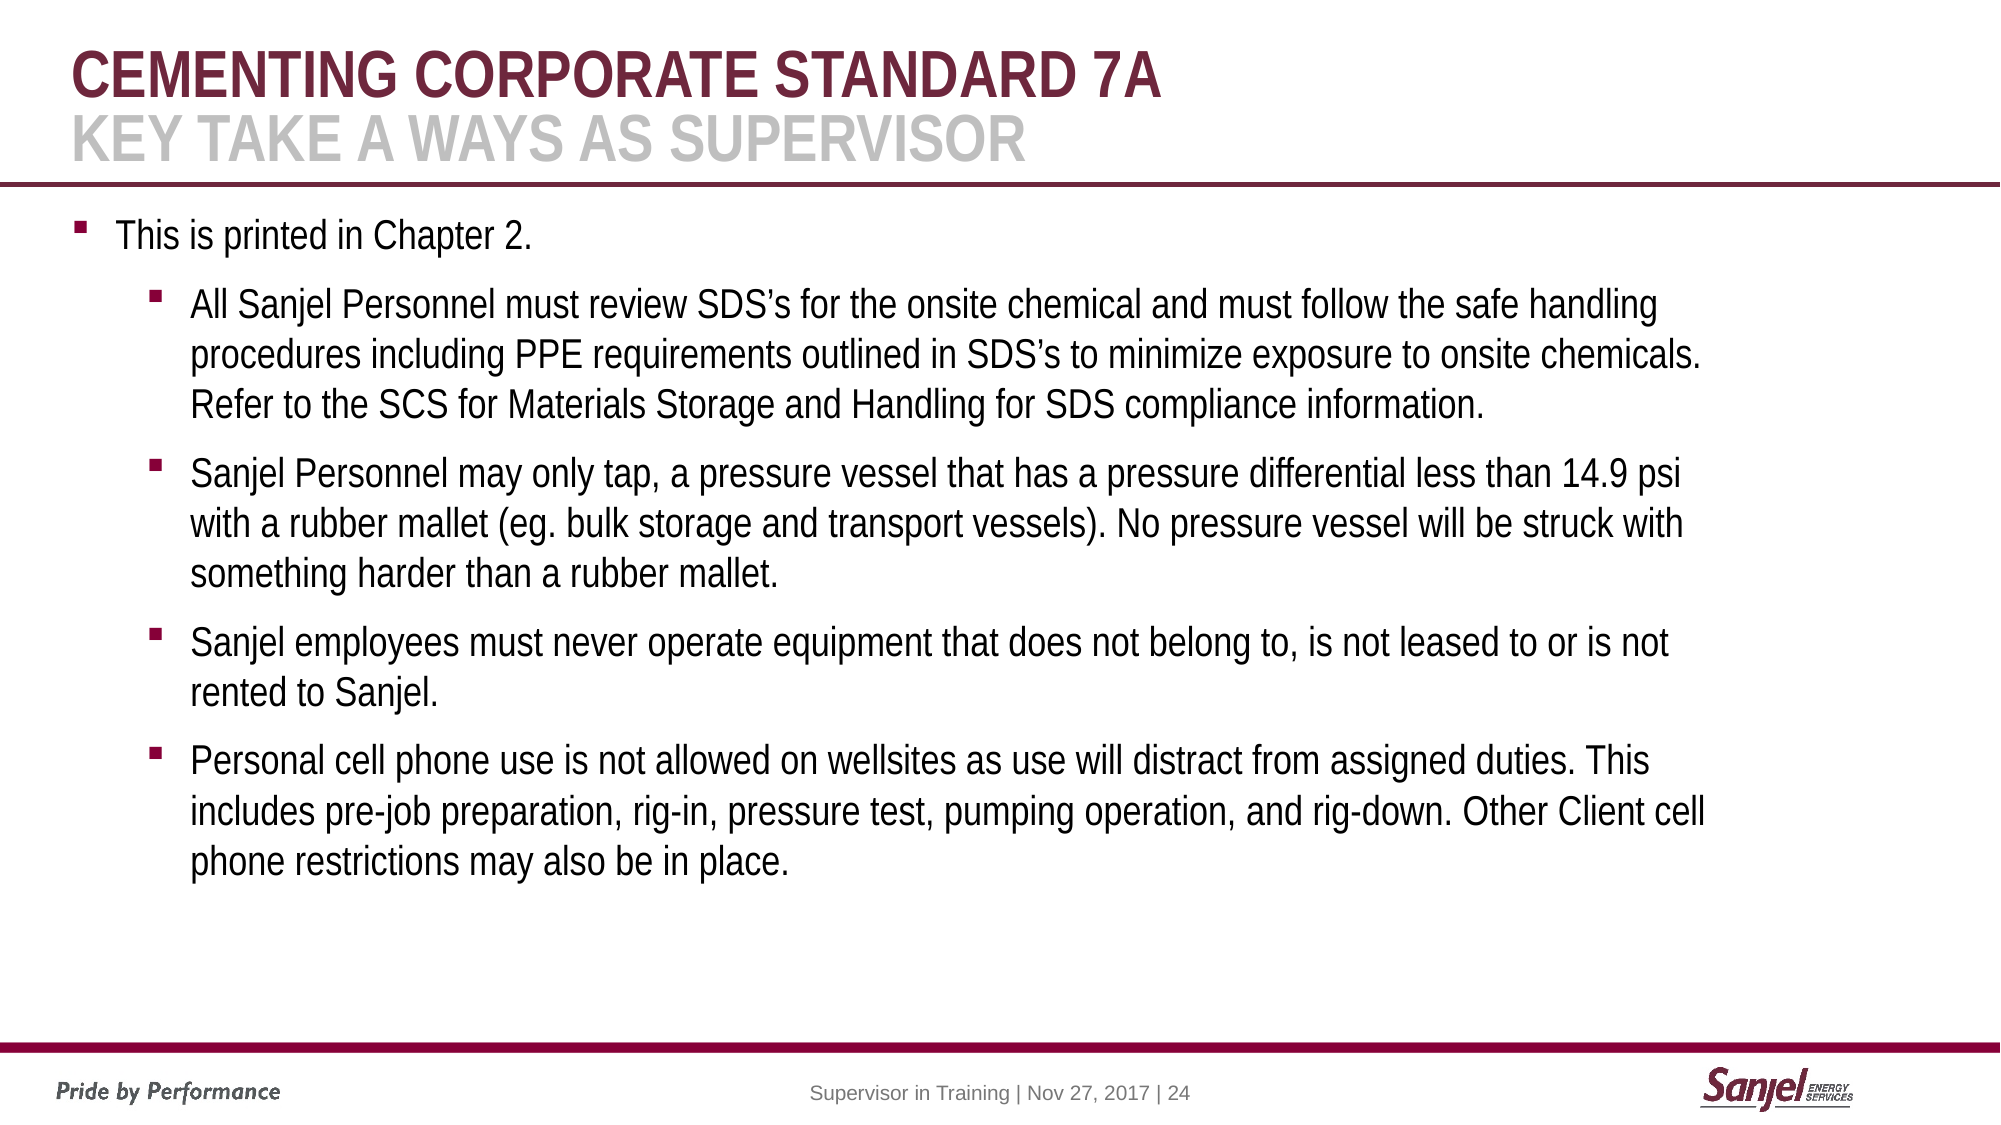

# Cementing corporate standard 7a Key Take a ways as supervisor
This is printed in Chapter 2.
All Sanjel Personnel must review SDS’s for the onsite chemical and must follow the safe handling procedures including PPE requirements outlined in SDS’s to minimize exposure to onsite chemicals. Refer to the SCS for Materials Storage and Handling for SDS compliance information.
Sanjel Personnel may only tap, a pressure vessel that has a pressure differential less than 14.9 psi with a rubber mallet (eg. bulk storage and transport vessels). No pressure vessel will be struck with something harder than a rubber mallet.
Sanjel employees must never operate equipment that does not belong to, is not leased to or is not rented to Sanjel.
Personal cell phone use is not allowed on wellsites as use will distract from assigned duties. This includes pre-job preparation, rig-in, pressure test, pumping operation, and rig-down. Other Client cell phone restrictions may also be in place.